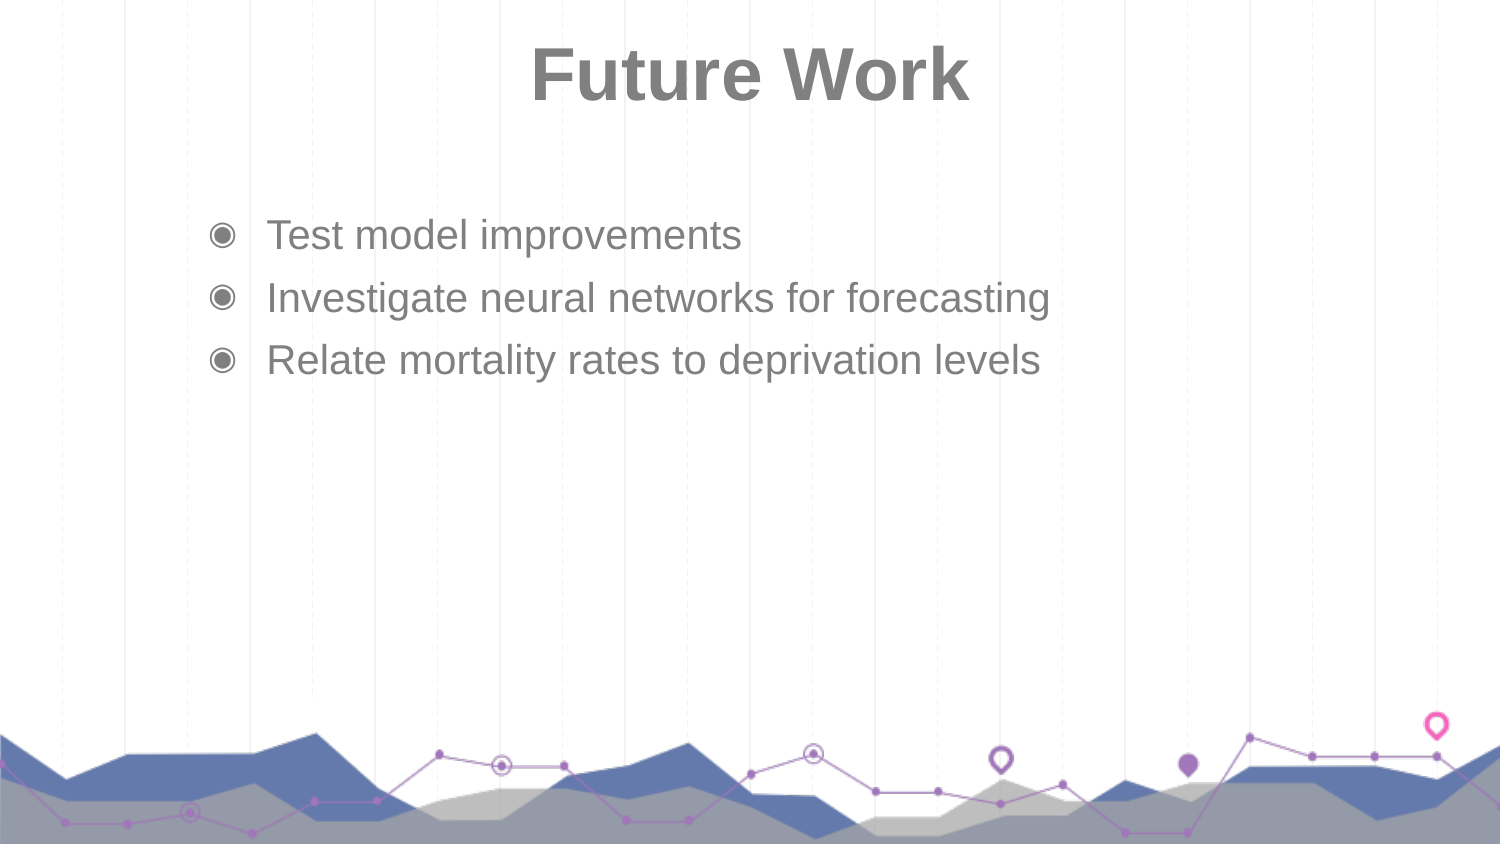

# Future Work
Test model improvements
Investigate neural networks for forecasting
Relate mortality rates to deprivation levels